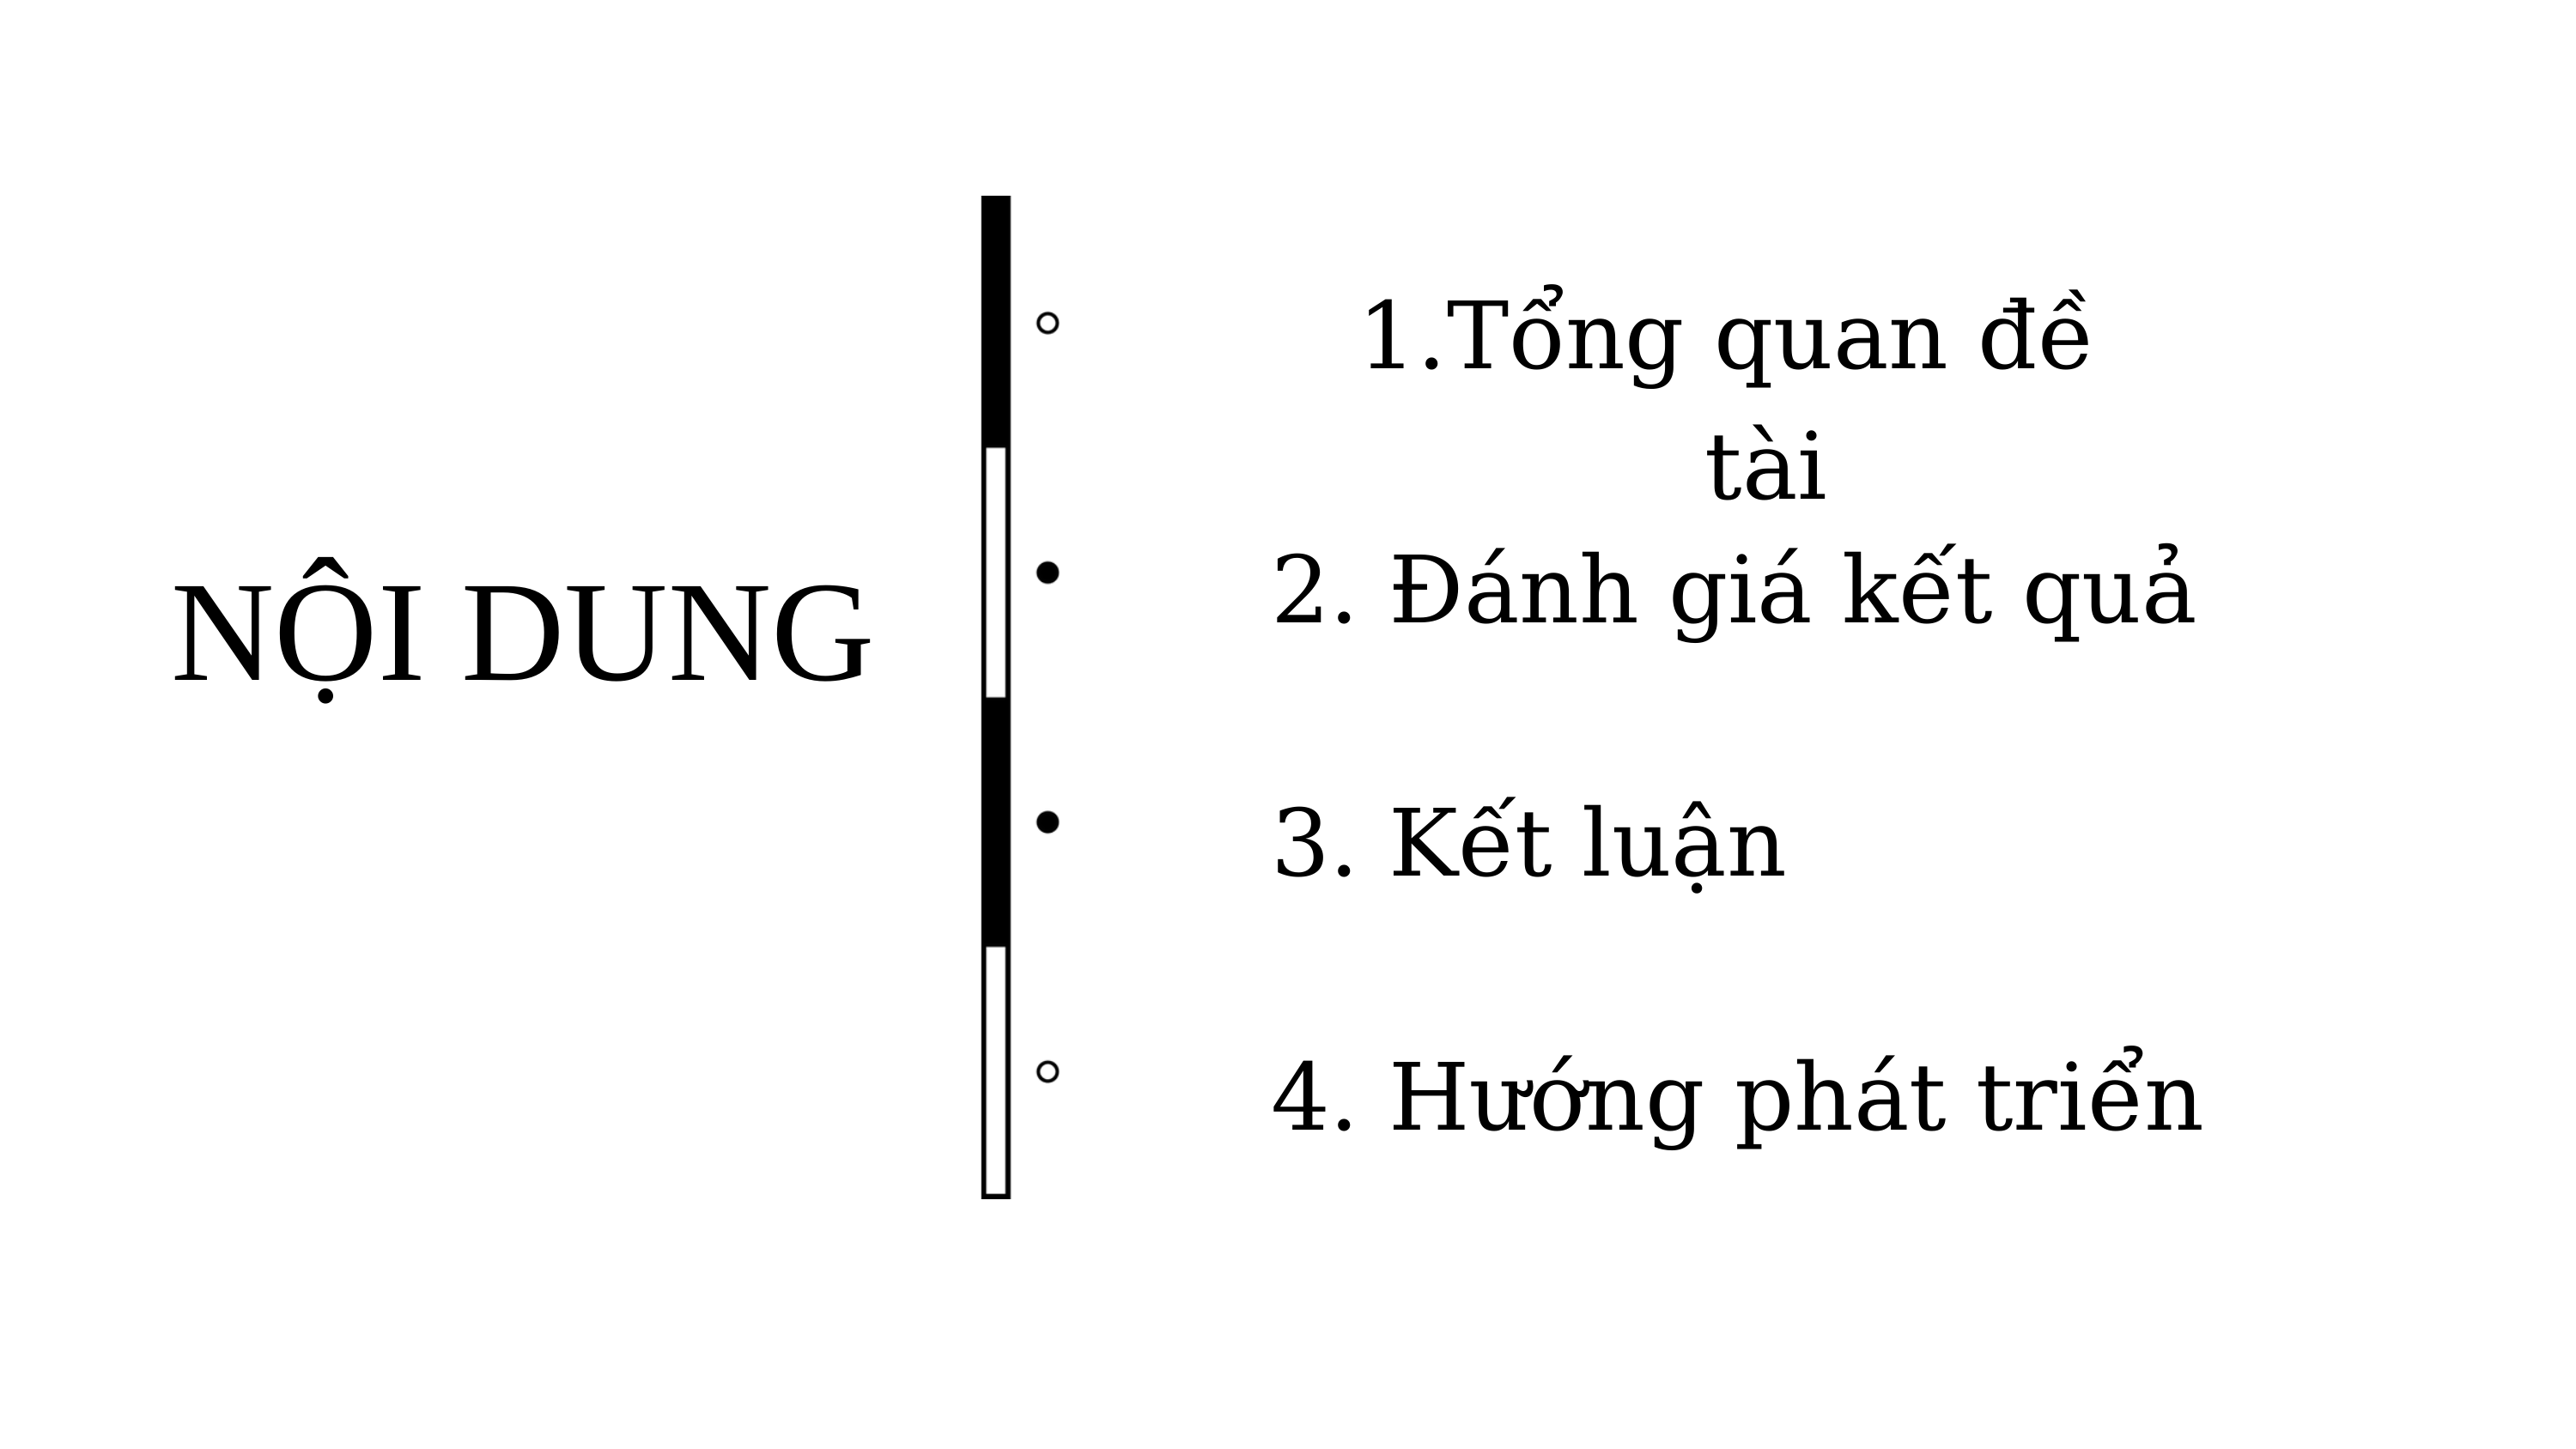

Tổng quan đề tài
NỘI DUNG
2. Đánh giá kết quả
3. Kết luận
4. Hướng phát triển